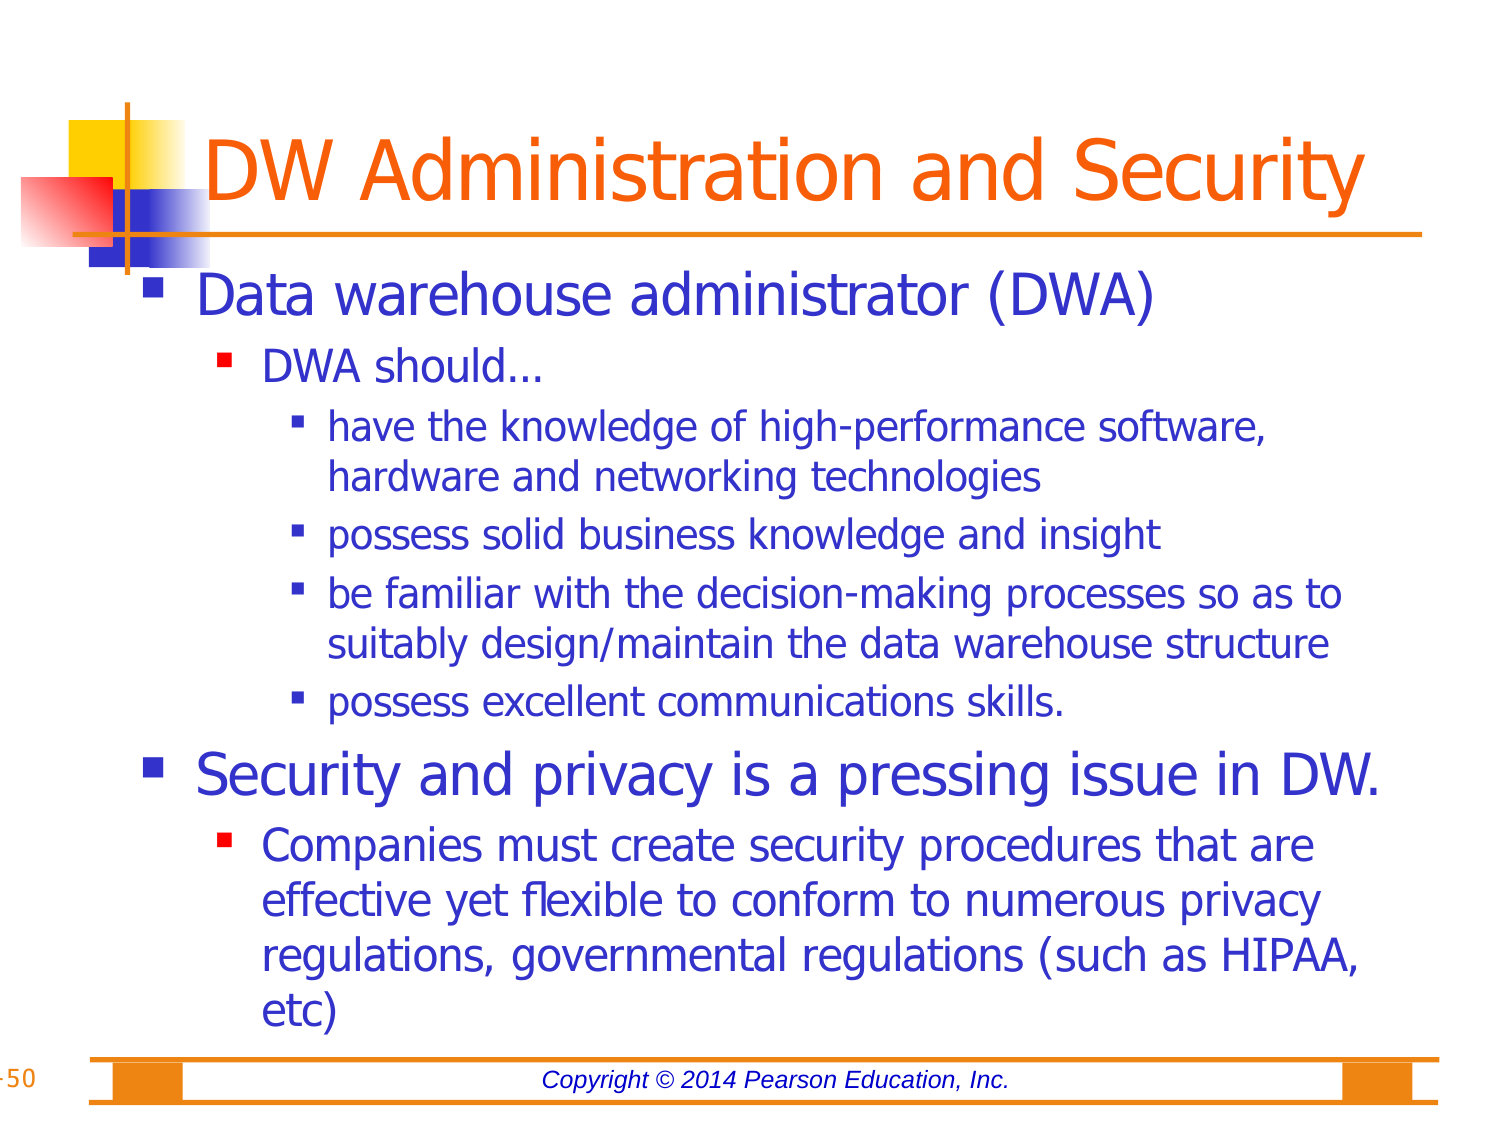

# DW Administration and Security
Data warehouse administrator (DWA)
DWA should…
have the knowledge of high-performance software, hardware and networking technologies
possess solid business knowledge and insight
be familiar with the decision-making processes so as to suitably design/maintain the data warehouse structure
possess excellent communications skills.
Security and privacy is a pressing issue in DW.
Companies must create security procedures that are effective yet flexible to conform to numerous privacy regulations, governmental regulations (such as HIPAA, etc)